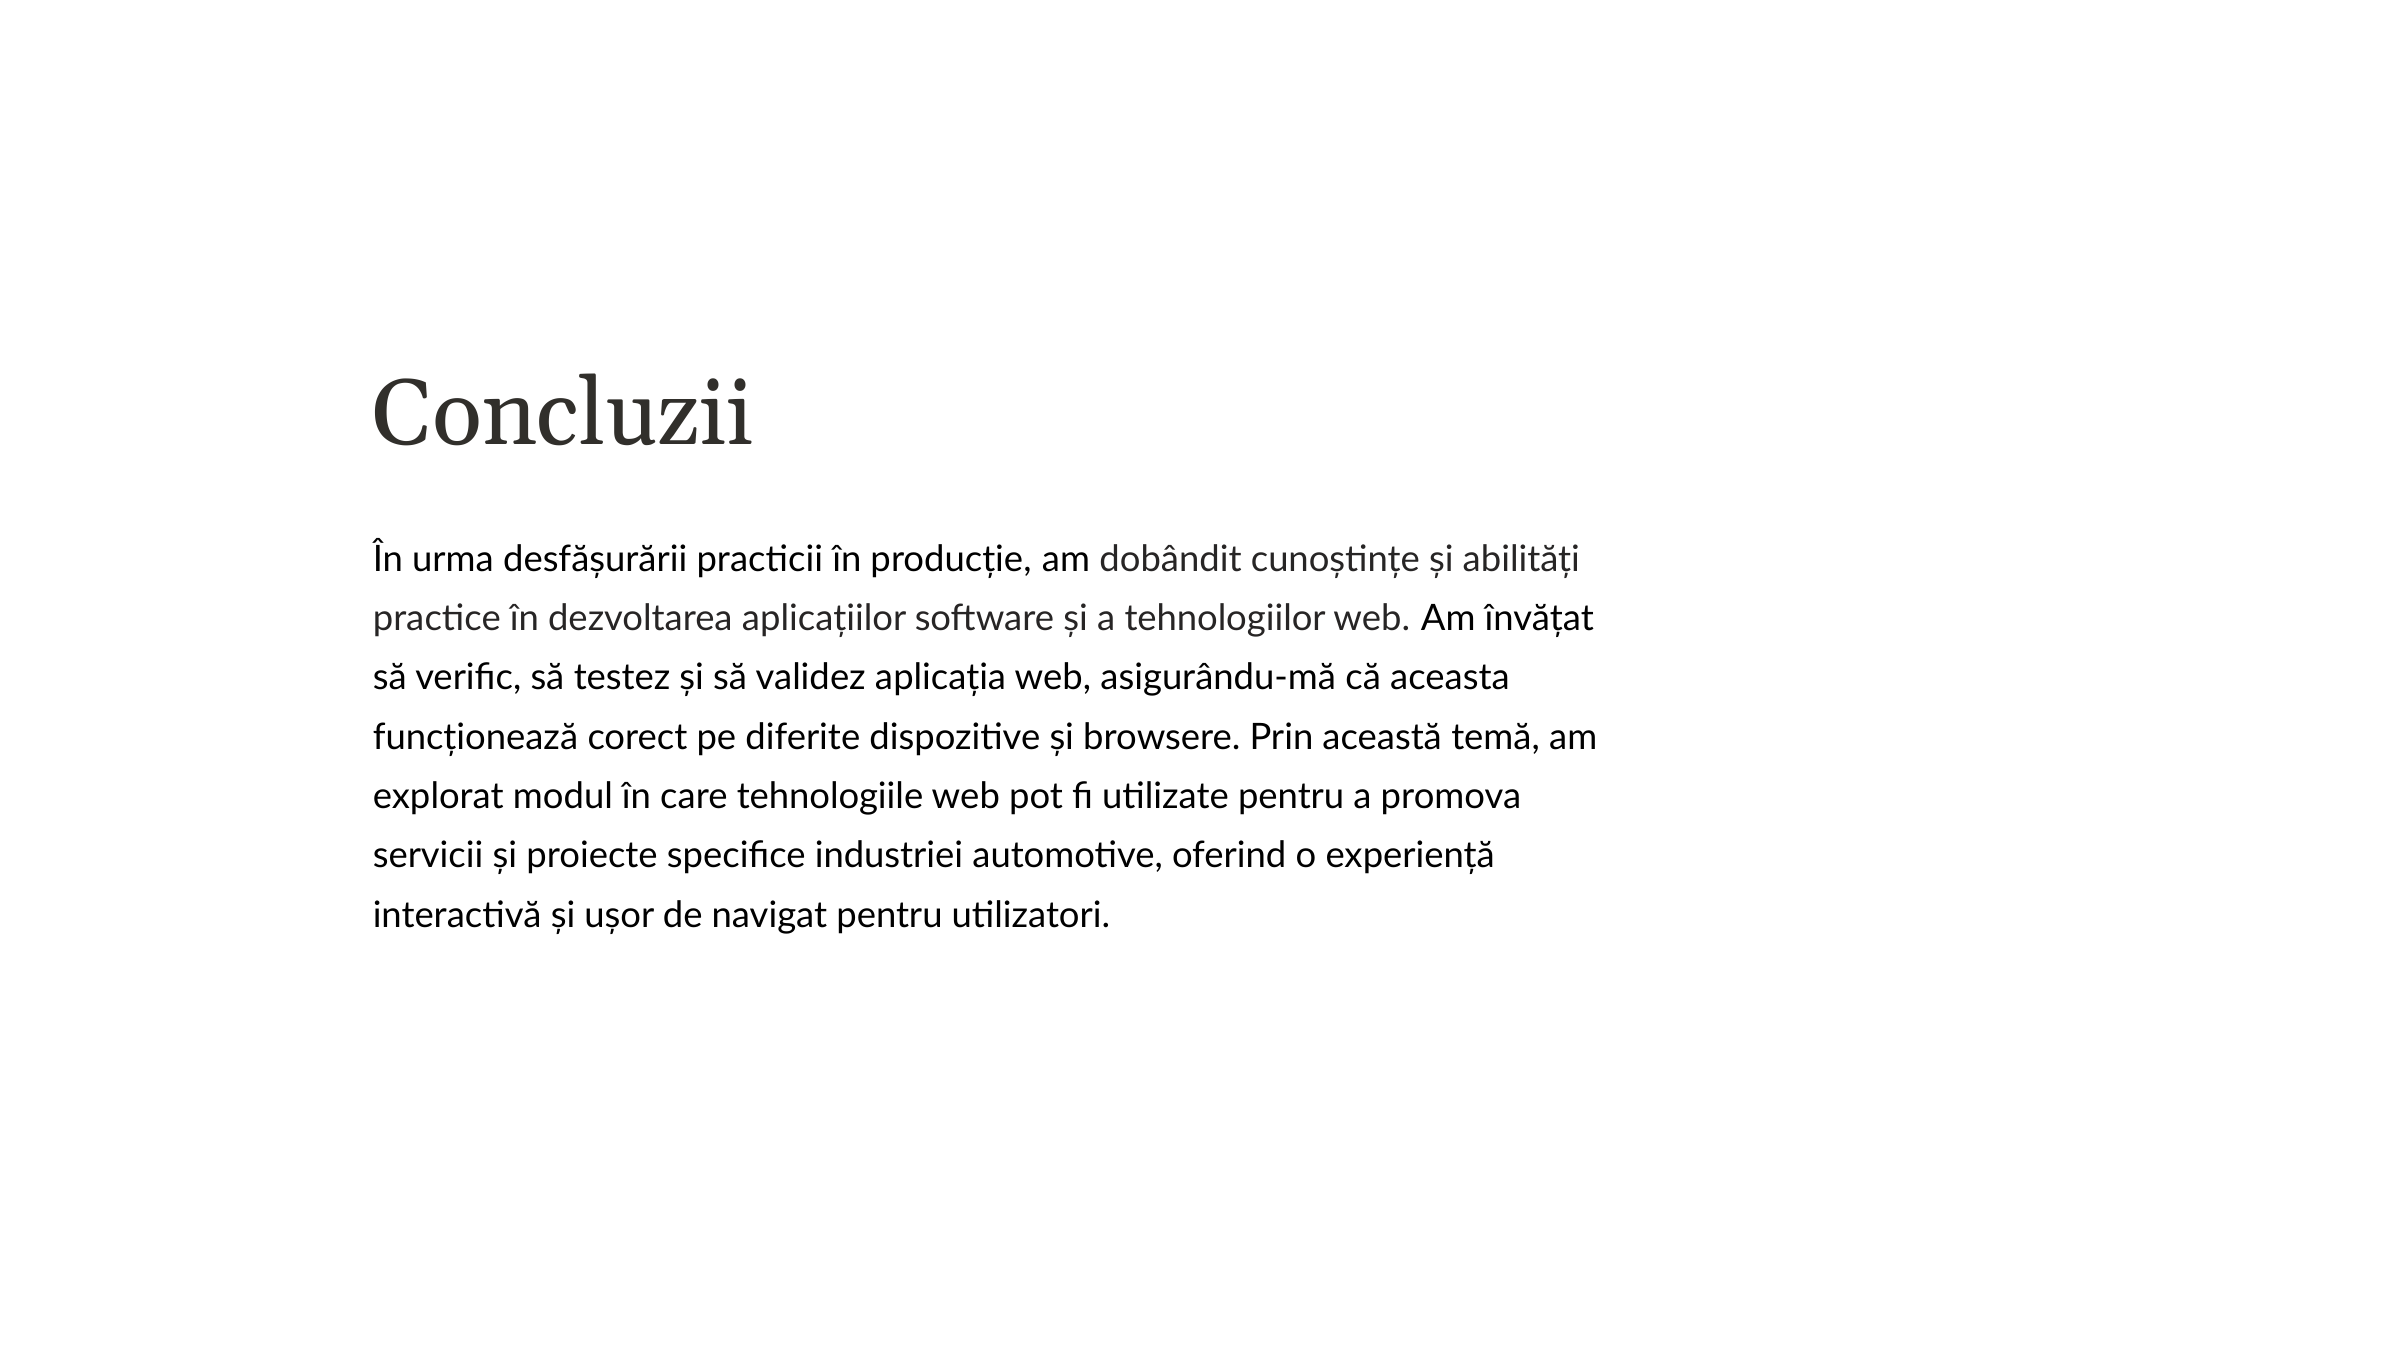

Concluzii
În urma desfășurării practicii în producție, am dobândit cunoștințe și abilități practice în dezvoltarea aplicațiilor software și a tehnologiilor web. Am învățat să verific, să testez și să validez aplicația web, asigurându-mă că aceasta funcționează corect pe diferite dispozitive și browsere. Prin această temă, am explorat modul în care tehnologiile web pot fi utilizate pentru a promova servicii și proiecte specifice industriei automotive, oferind o experiență interactivă și ușor de navigat pentru utilizatori.